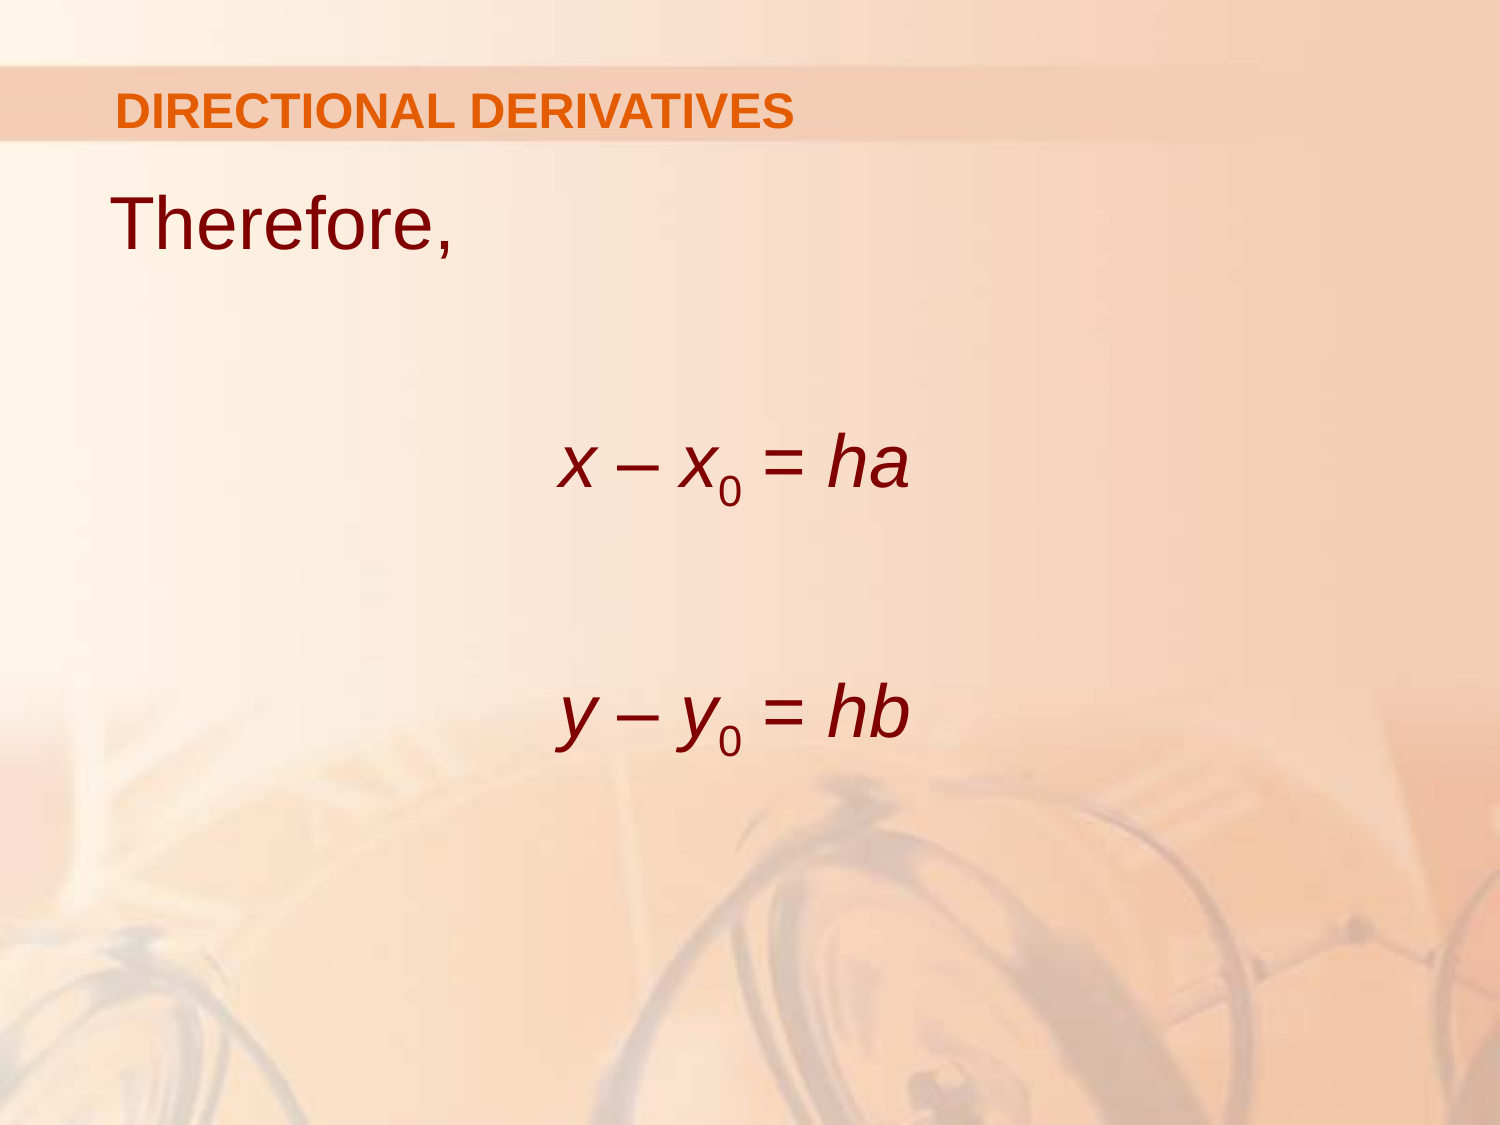

# DIRECTIONAL DERIVATIVES
Therefore,
			x – x0 = ha
			y – y0 = hb